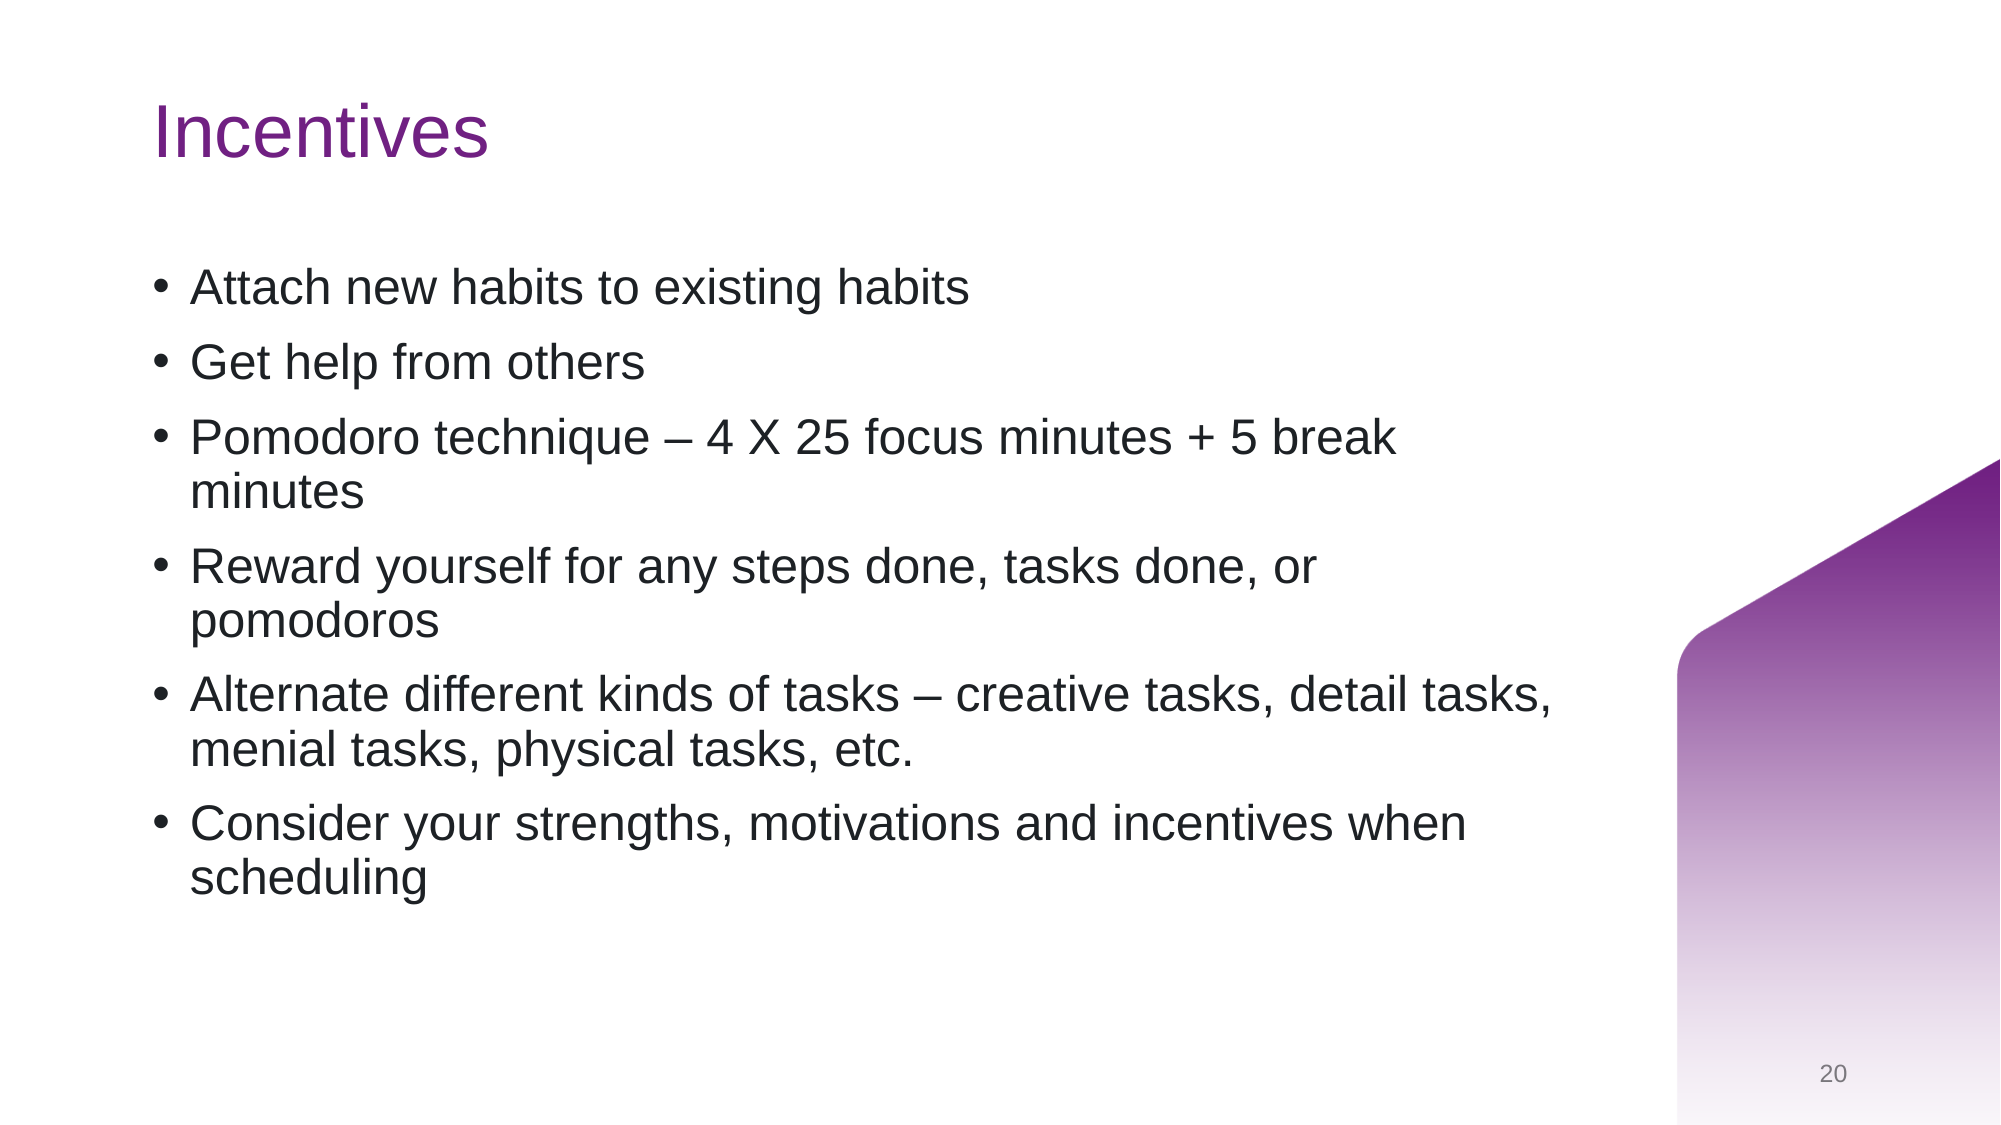

# Incentives
Attach new habits to existing habits
Get help from others
Pomodoro technique – 4 X 25 focus minutes + 5 break minutes
Reward yourself for any steps done, tasks done, or pomodoros
Alternate different kinds of tasks – creative tasks, detail tasks, menial tasks, physical tasks, etc.
Consider your strengths, motivations and incentives when scheduling

20